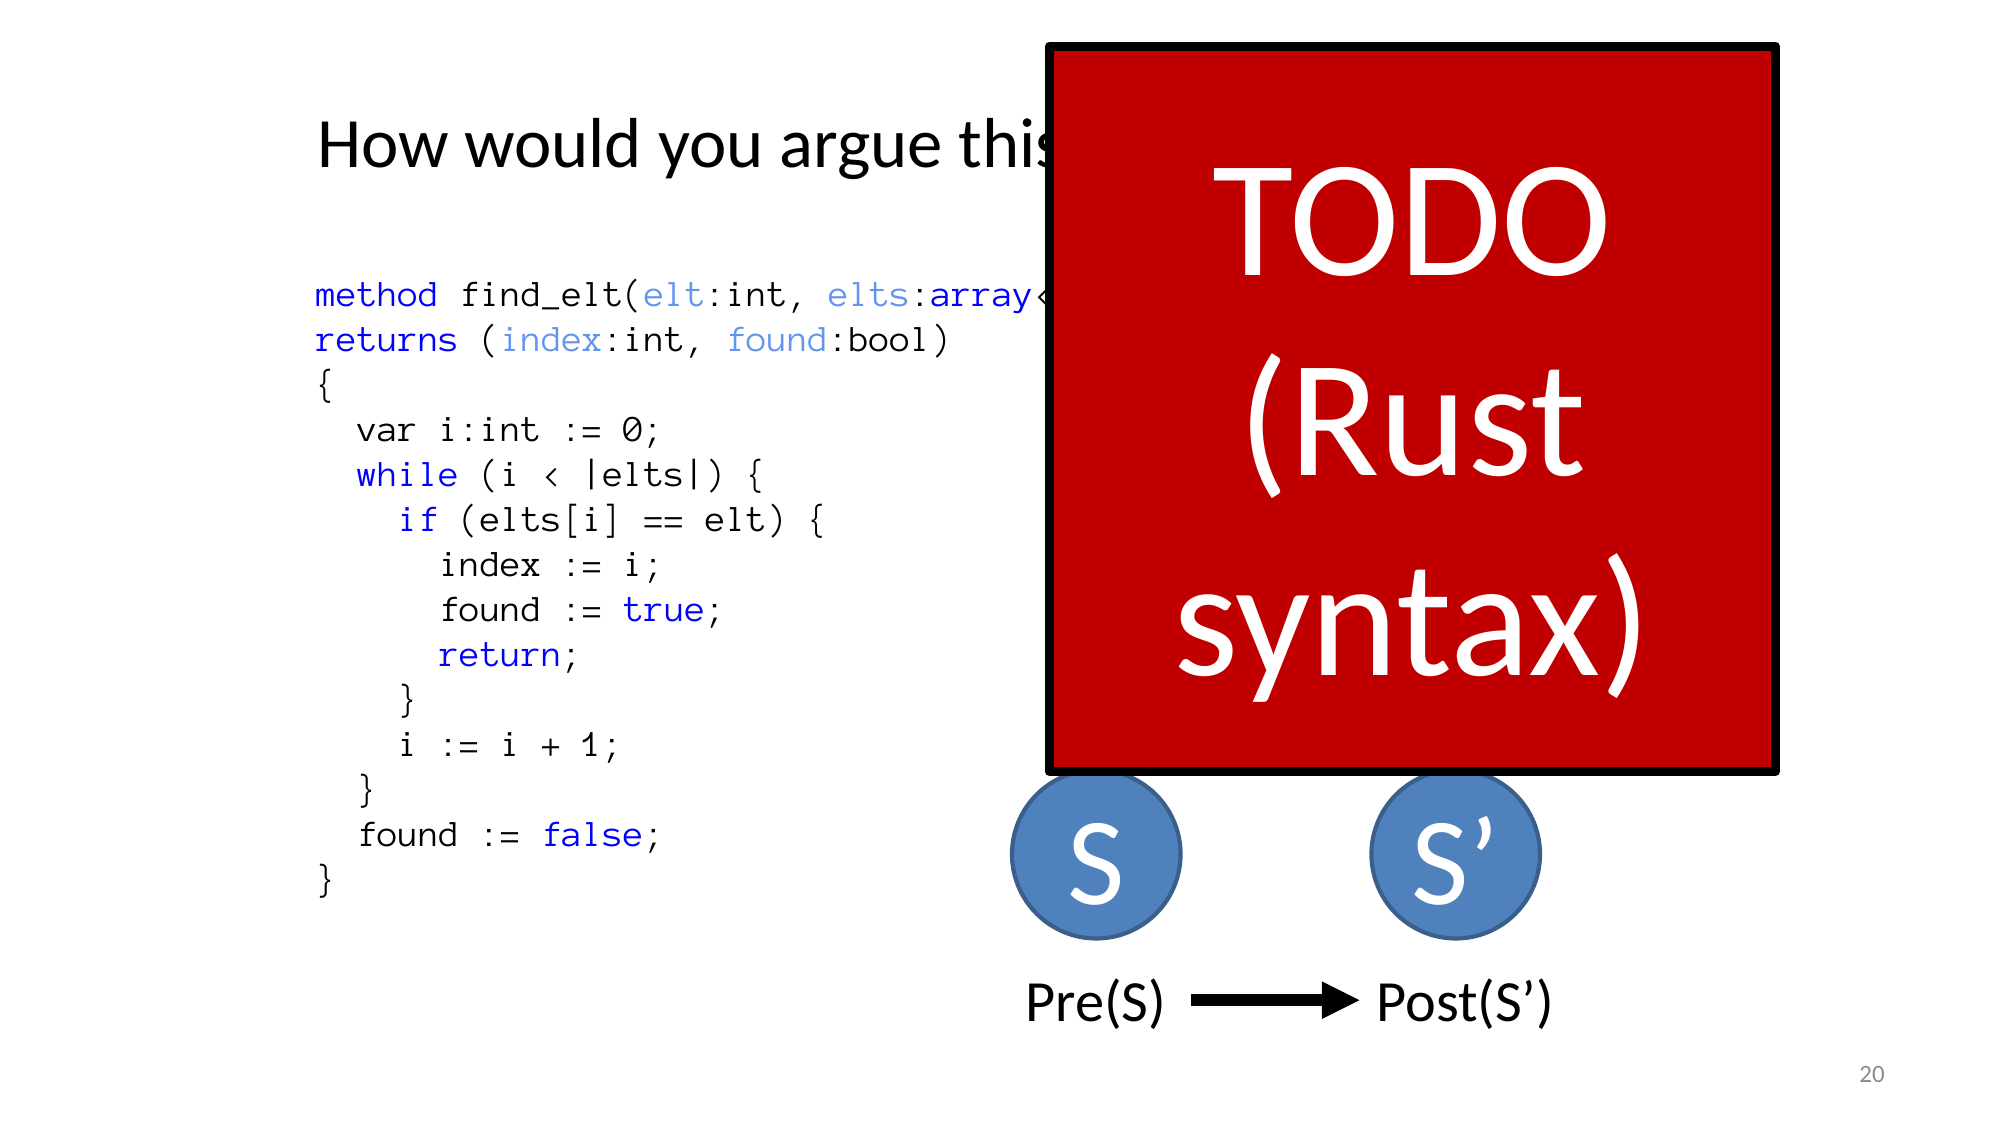

# How would you argue this program is correct?
TODO
(Rust syntax)
method find_elt(elt:int, elts:array<int>)
returns (index:int, found:bool)
{
  var i:int := 0;
  while (i < |elts|) {
    if (elts[i] == elt) {
      index := i;
      found := true;
      return;
    }
    i := i + 1;
  }
  found := false;
}
Program

S
S’
Pre(S)
Post(S’)
20
method find_elt(elt:int, elts:seq<int>)
returns (index:int, found:bool)
    ensures count_occurrences(elts, max_elt) == count;
    ensures forall elt ::
	     elt in elts ==> count_occurrences(elts, elt) <= count;